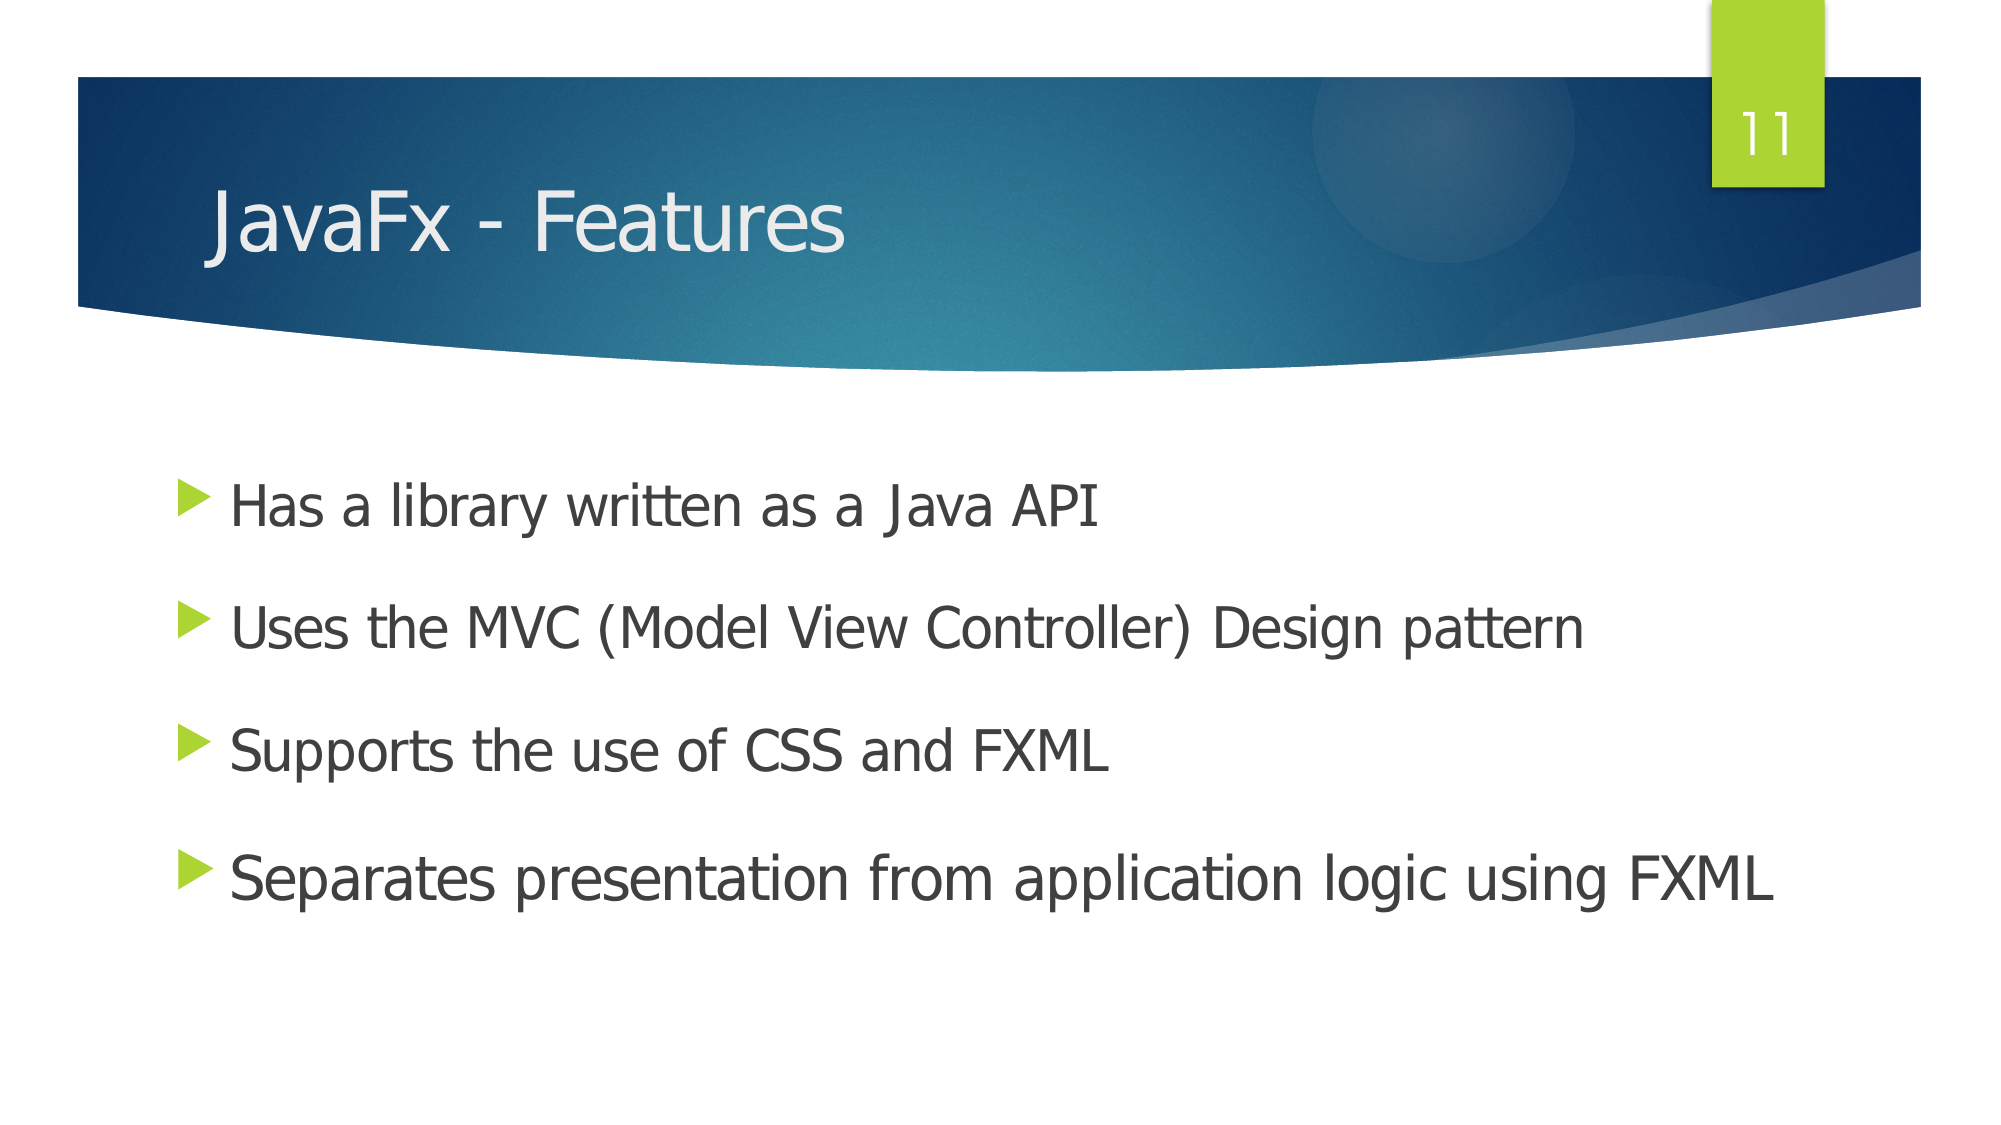

11
# JavaFx - Features
Has a library written as a Java API
Uses the MVC (Model View Controller) Design pattern
Supports the use of CSS and FXML
Separates presentation from application logic using FXML